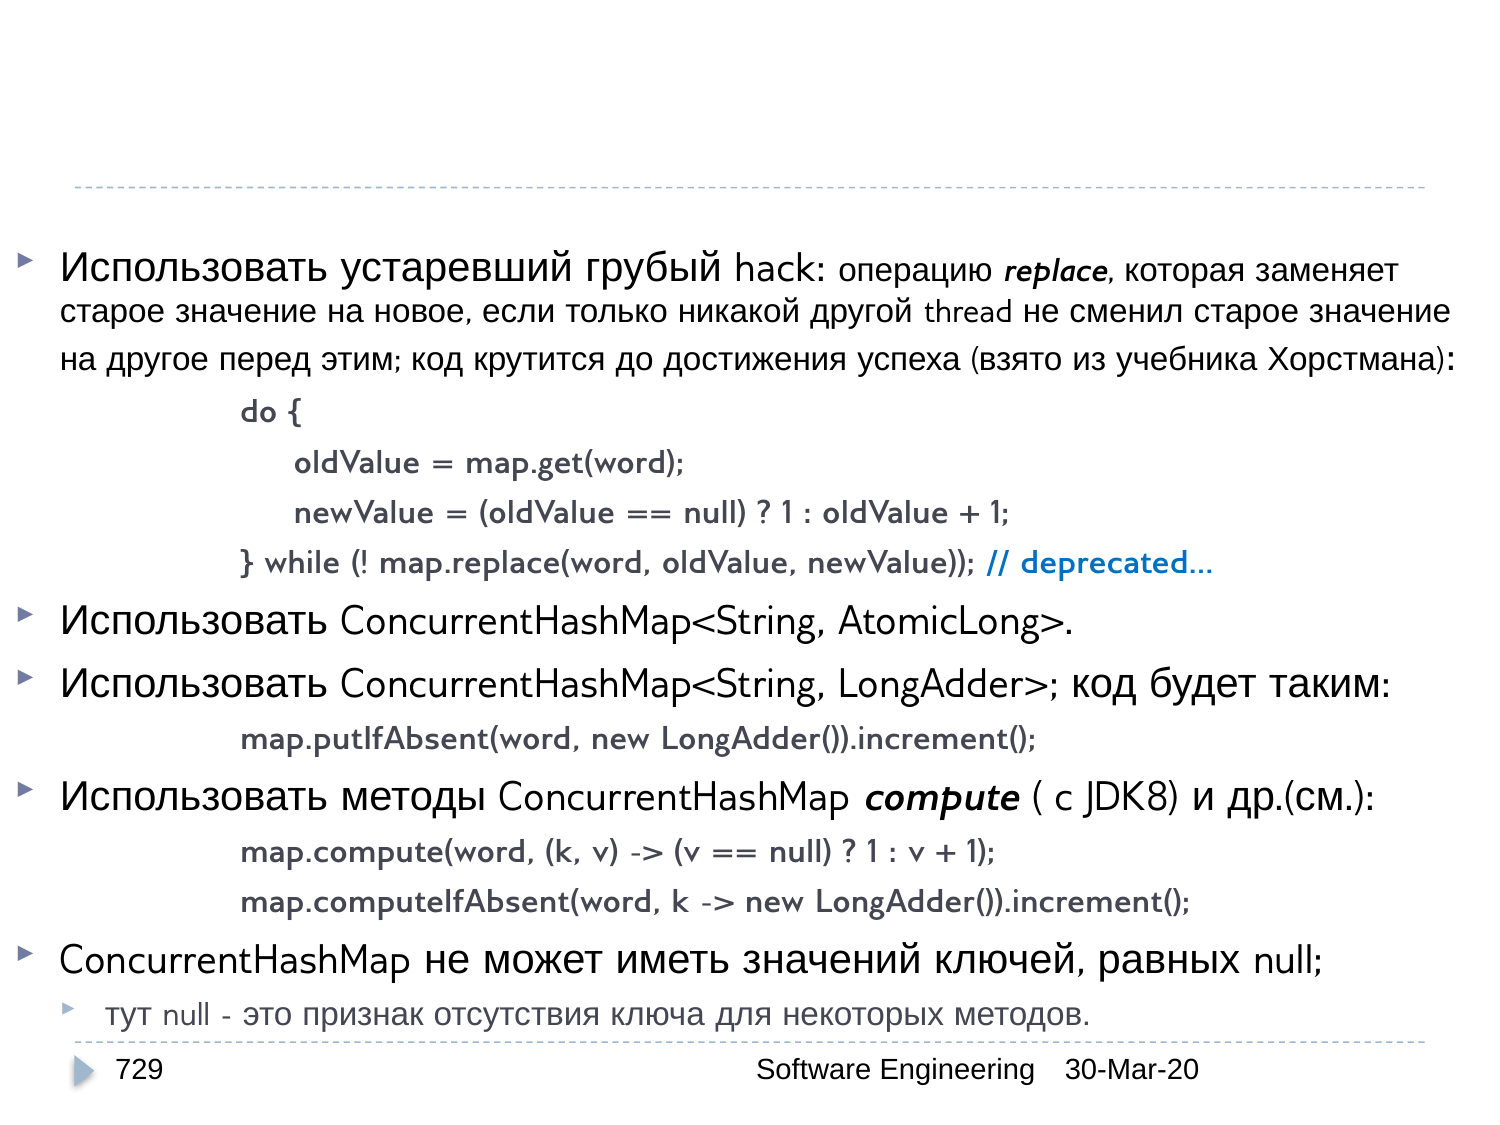

Использовать устаревший грубый hack: операцию replace, которая заменяет старое значение на новое, если только никакой другой thread не сменил старое значение на другое перед этим; код крутится до достижения успеха (взято из учебника Хорстмана):
	do {
	     oldValue = map.get(word);
	     newValue = (oldValue == null) ? 1 : oldValue + 1;
	} while (! map.replace(word, oldValue, newValue)); // deprecated…
Использовать ConcurrentHashMap<String, AtomicLong>.
Использовать ConcurrentHashMap<String, LongAdder>; код будет таким:
	map.putIfAbsent(word, new LongAdder()).increment();
Использовать методы ConcurrentHashMap compute ( c JDK8) и др.(см.):
	map.compute(word, (k, v) -> (v == null) ? 1 : v + 1);
	map.computeIfAbsent(word, k -> new LongAdder()).increment();
ConcurrentHashMap не может иметь значений ключей, равных null;
тут null - это признак отсутствия ключа для некоторых методов.
729
Software Engineering
30-Mar-20